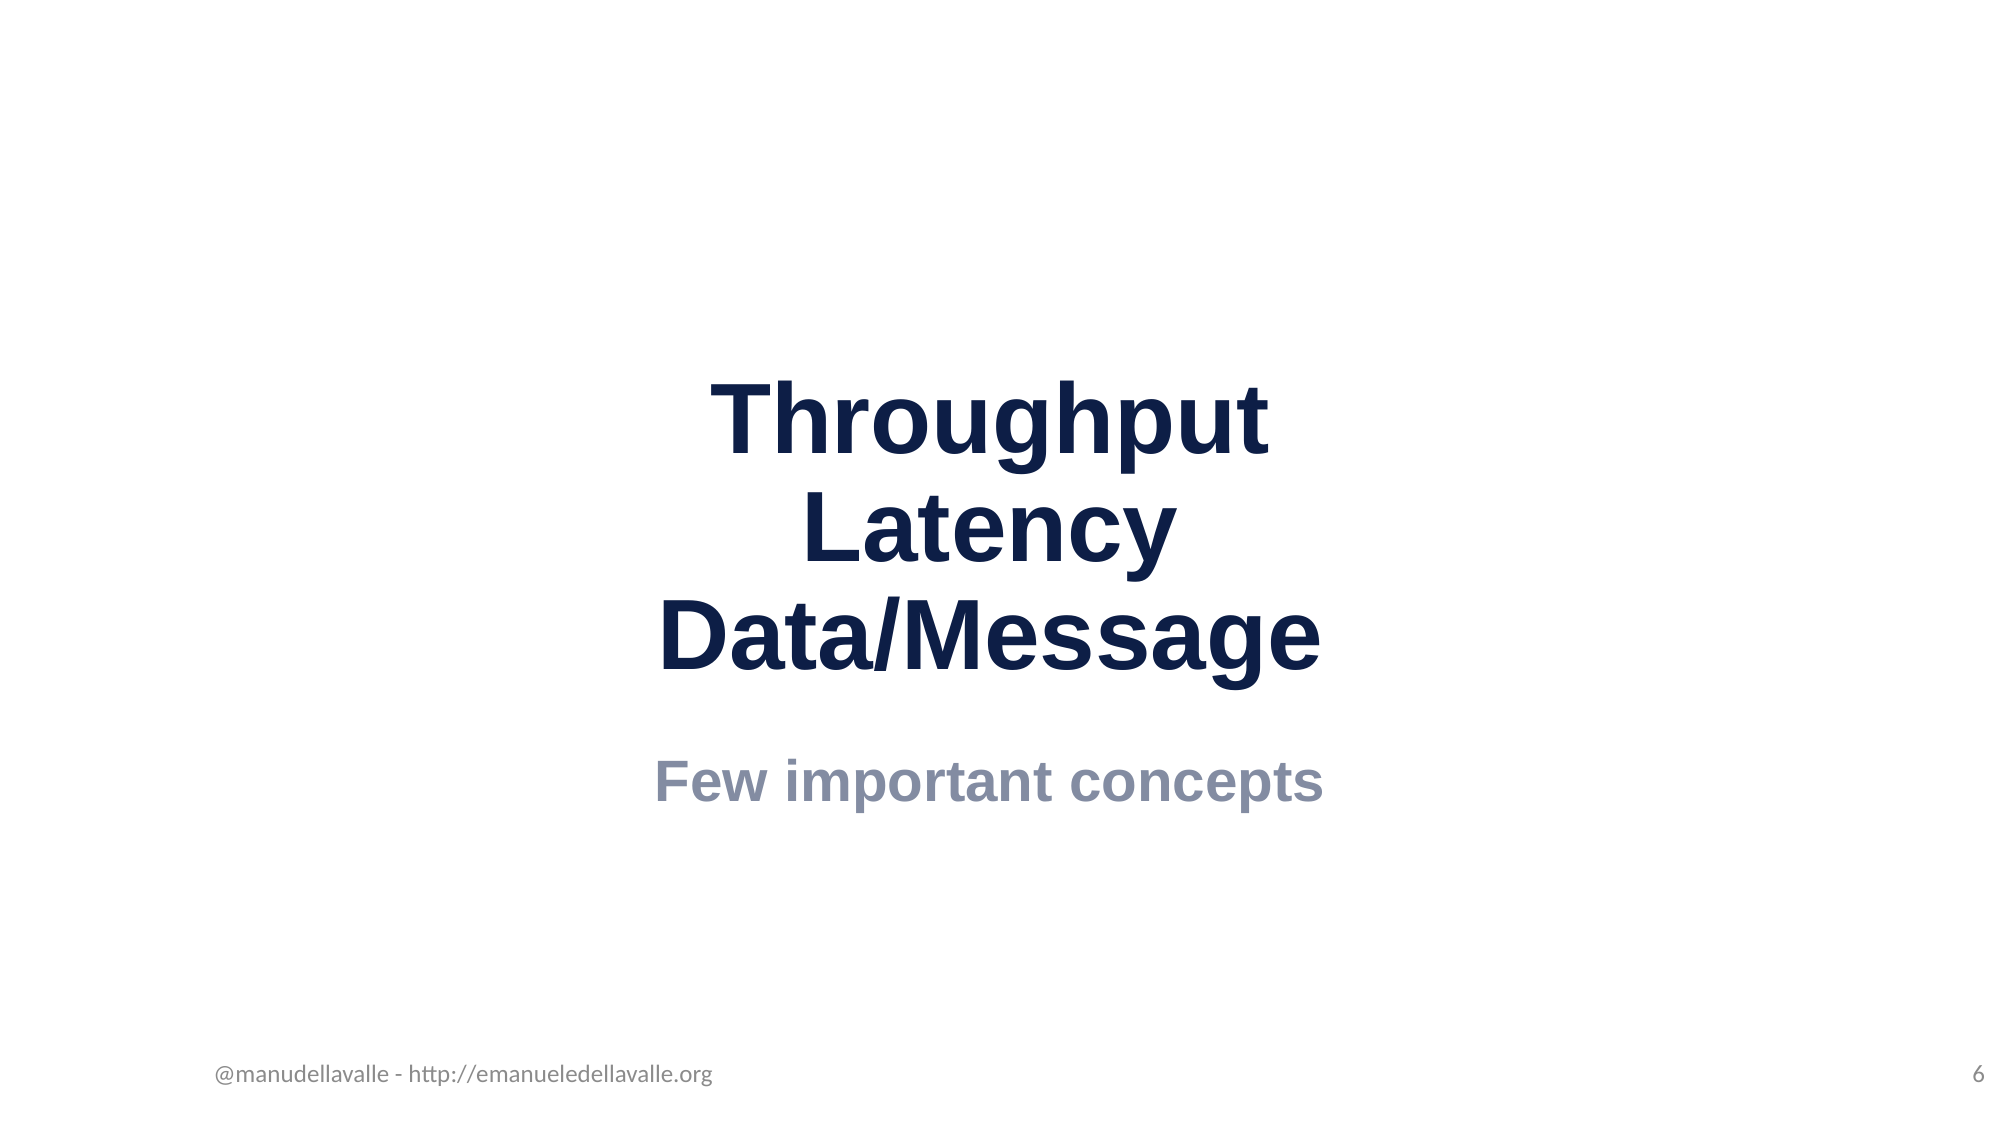

# Throughput Latency Data/Message
Few important concepts
@manudellavalle - http://emanueledellavalle.org
6